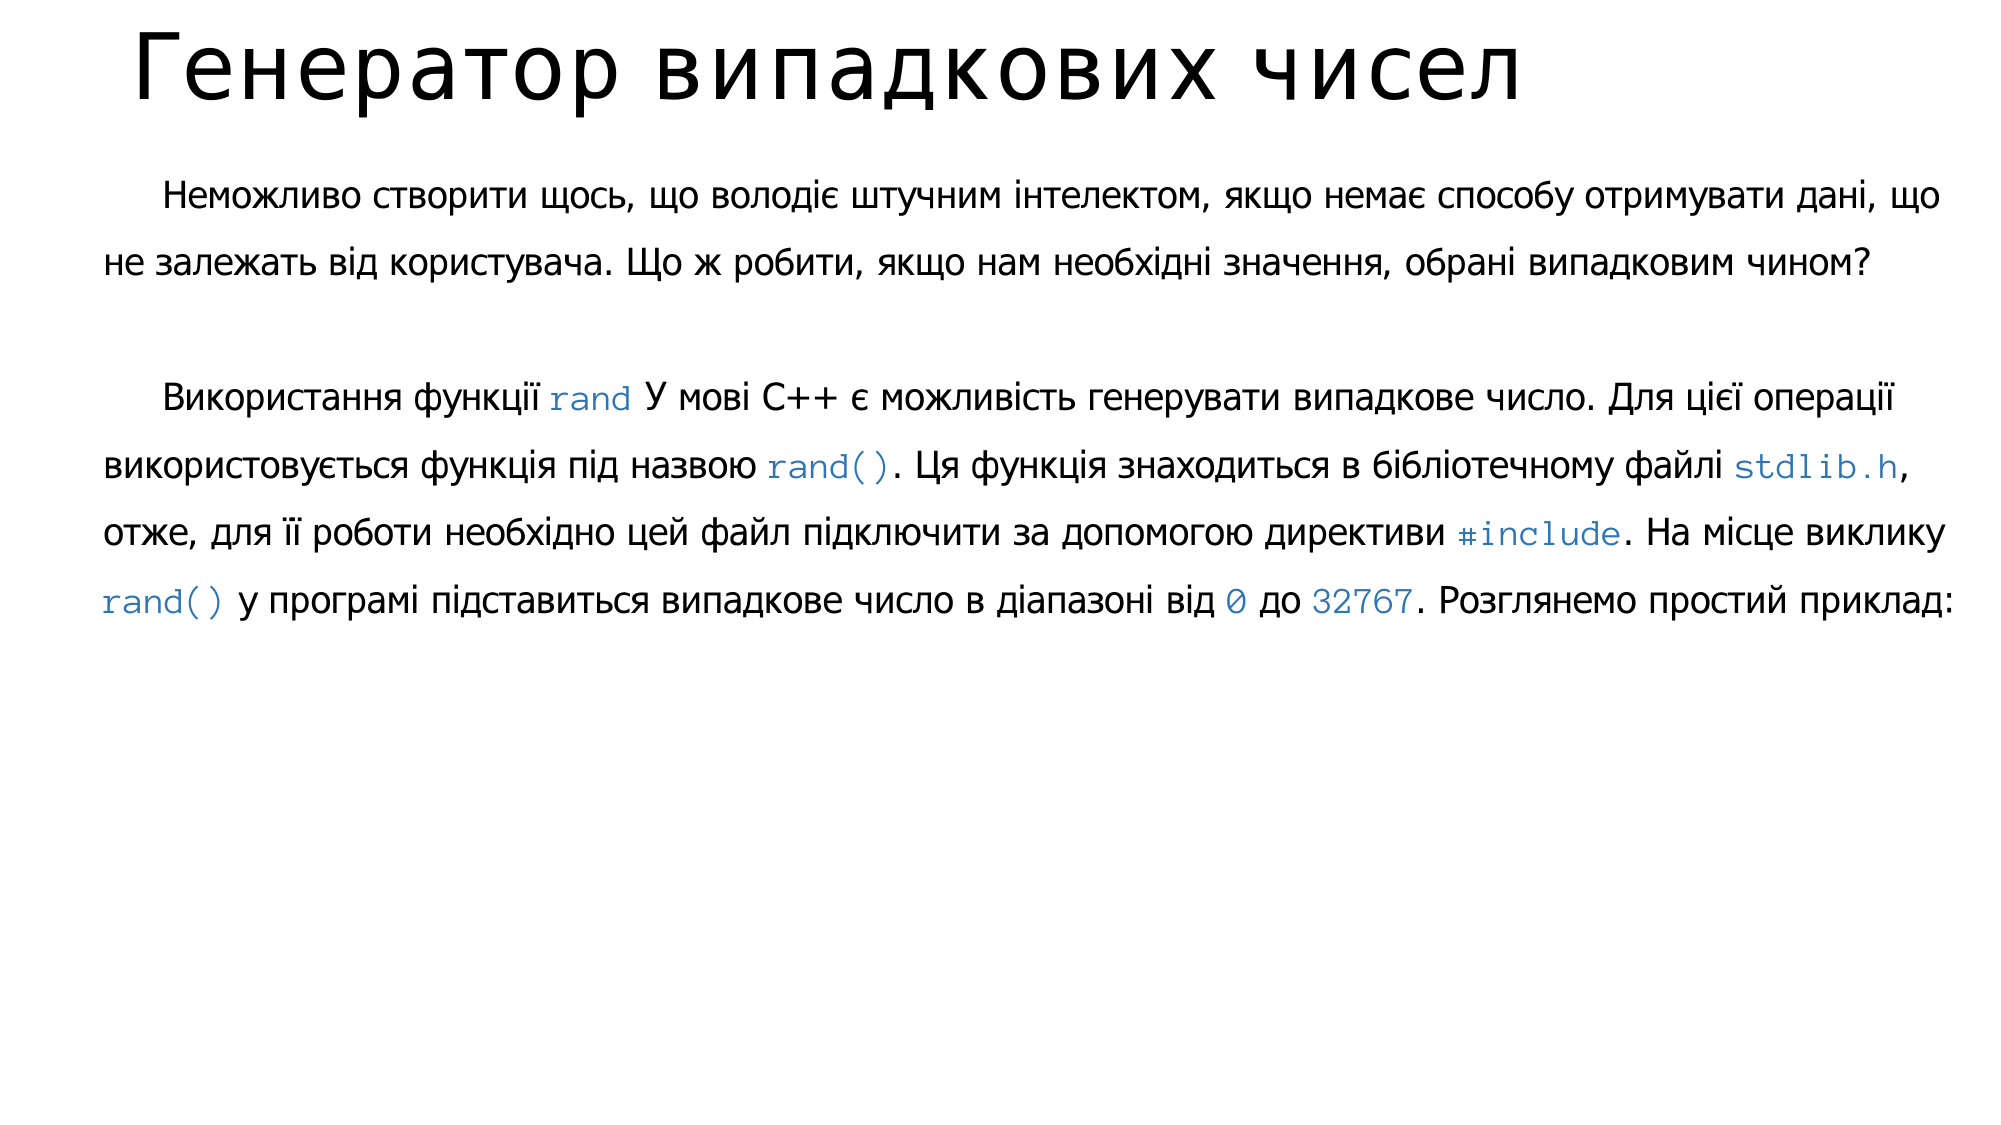

# Генератор випадкових чисел
Неможливо створити щось, що володіє штучним інтелектом, якщо немає способу отримувати дані, що не залежать від користувача. Що ж робити, якщо нам необхідні значення, обрані випадковим чином?

Використання функції rand У мові С++ є можливість генерувати випадкове число. Для цієї операції використовується функція під назвою rand(). Ця функція знаходиться в бібліотечному файлі stdlib.h, отже, для її роботи необхідно цей файл підключити за допомогою директиви #include. На місце виклику rand() у програмі підставиться випадкове число в діапазоні від 0 до 32767. Розглянемо простий приклад: